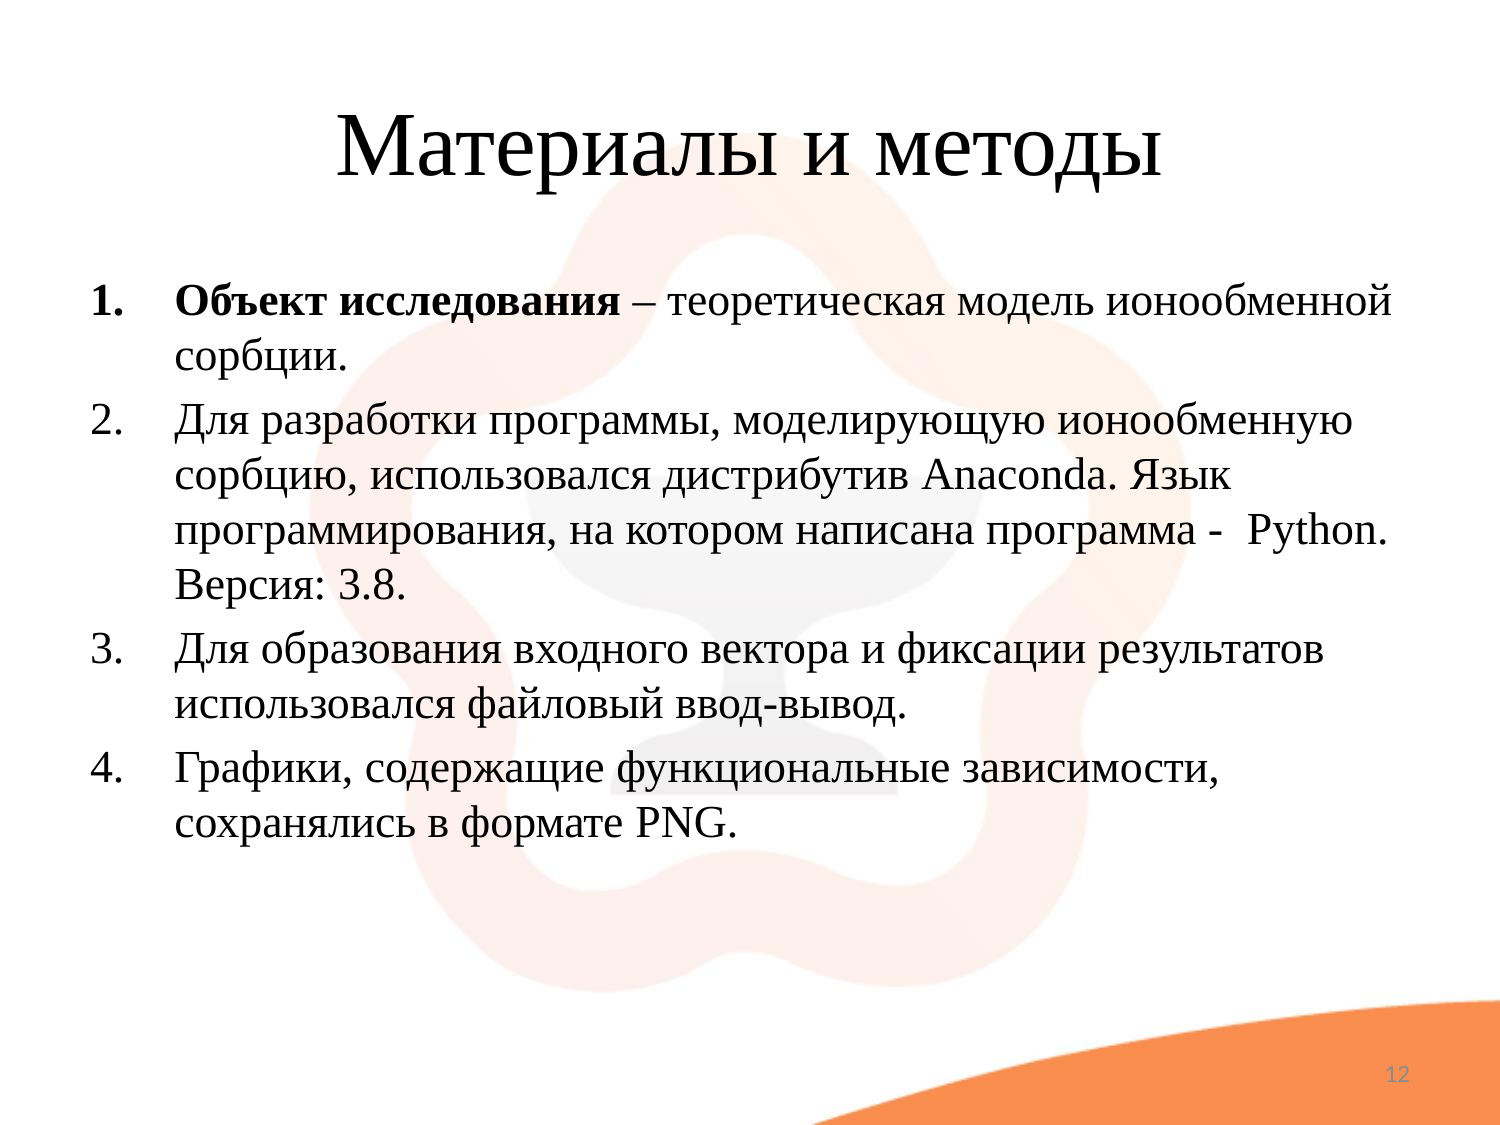

# Материалы и методы
Объект исследования – теоретическая модель ионообменной сорбции.
Для разработки программы, моделирующую ионообменную сорбцию, использовался дистрибутив Anaconda. Язык программирования, на котором написана программа -  Python. Версия: 3.8.
Для образования входного вектора и фиксации результатов использовался файловый ввод-вывод.
Графики, содержащие функциональные зависимости, сохранялись в формате PNG.
12